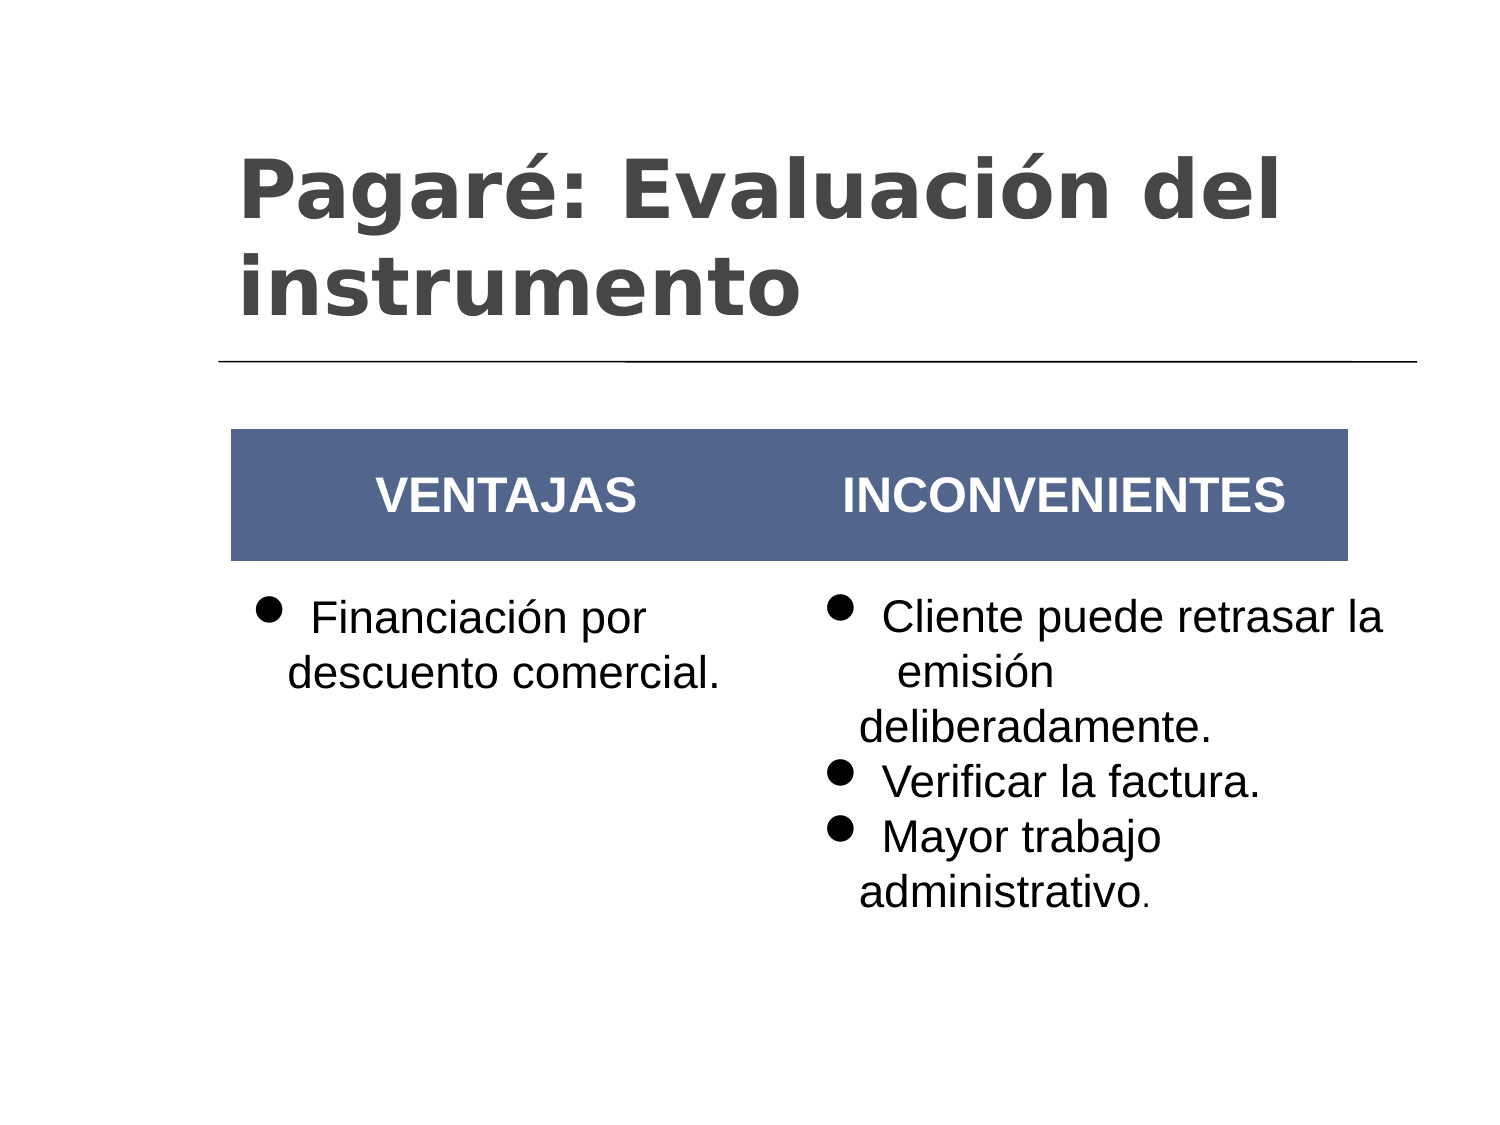

# Pagaré: Evaluación del instrumento

|  | VENTAJAS | INCONVENIENTES |
| --- | --- | --- |
 Cliente puede retrasar la      emisión deliberadamente.
 Verificar la factura.
 Mayor trabajo administrativo.

 Financiación por descuento comercial.